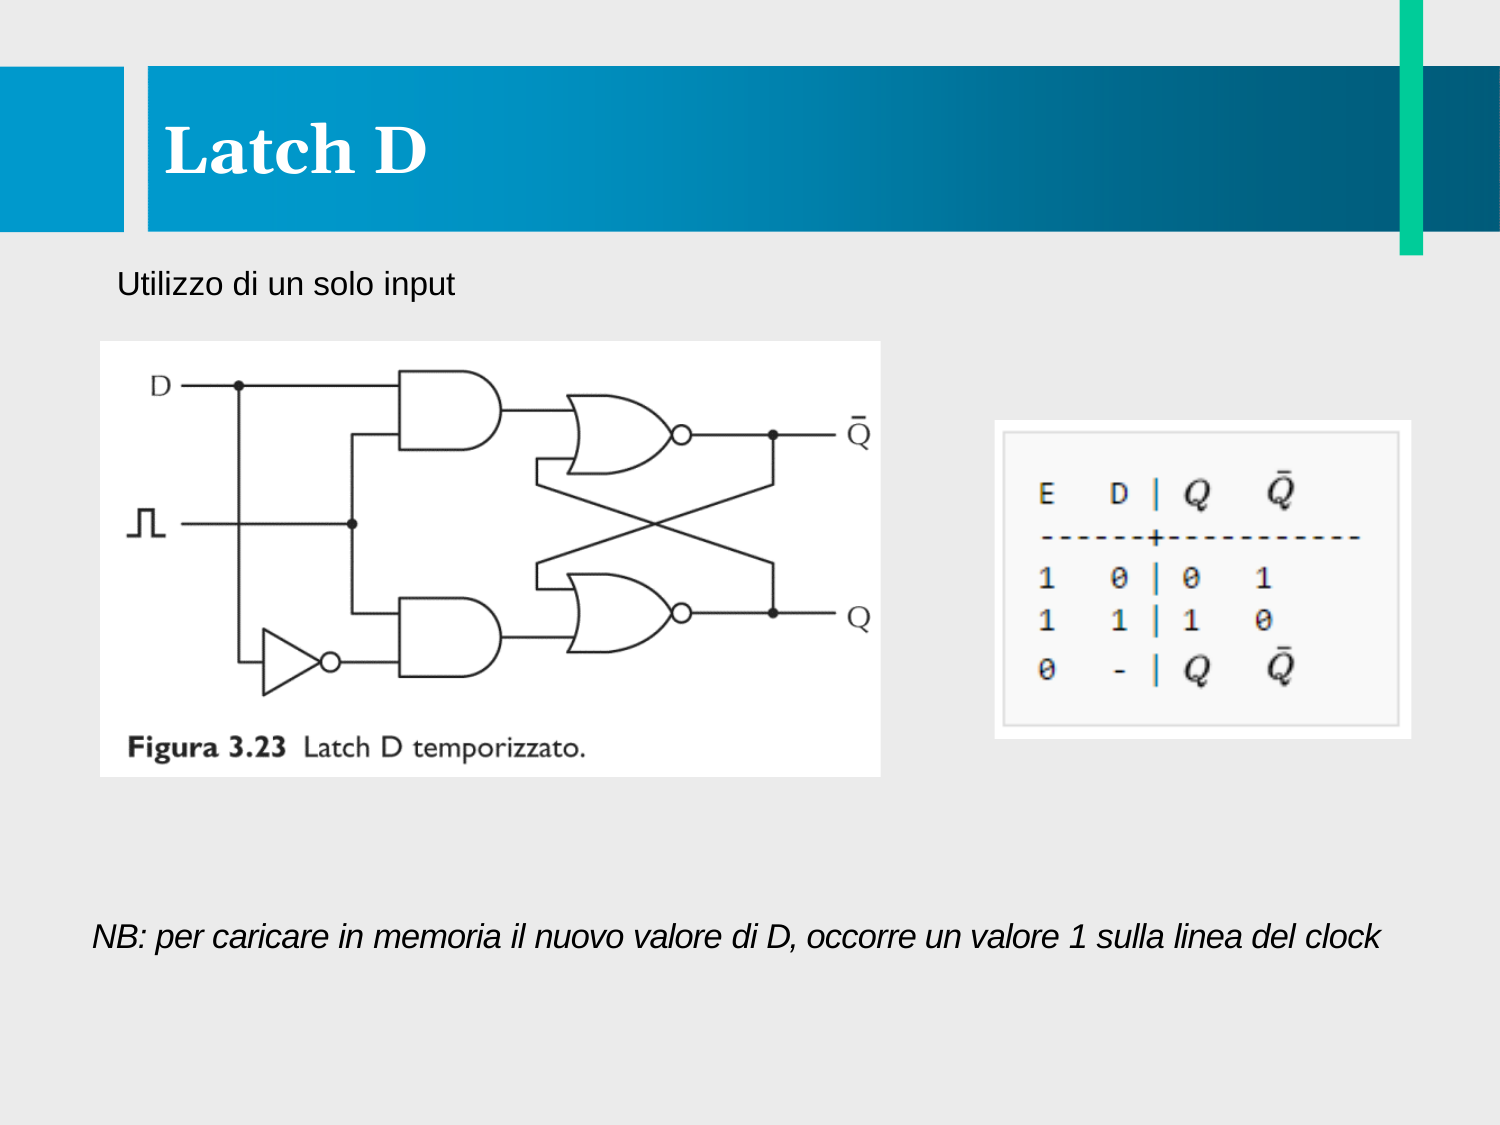

# Latch D

Utilizzo di un solo input

NB: per caricare in memoria il nuovo valore di D, occorre un valore 1 sulla linea del clock